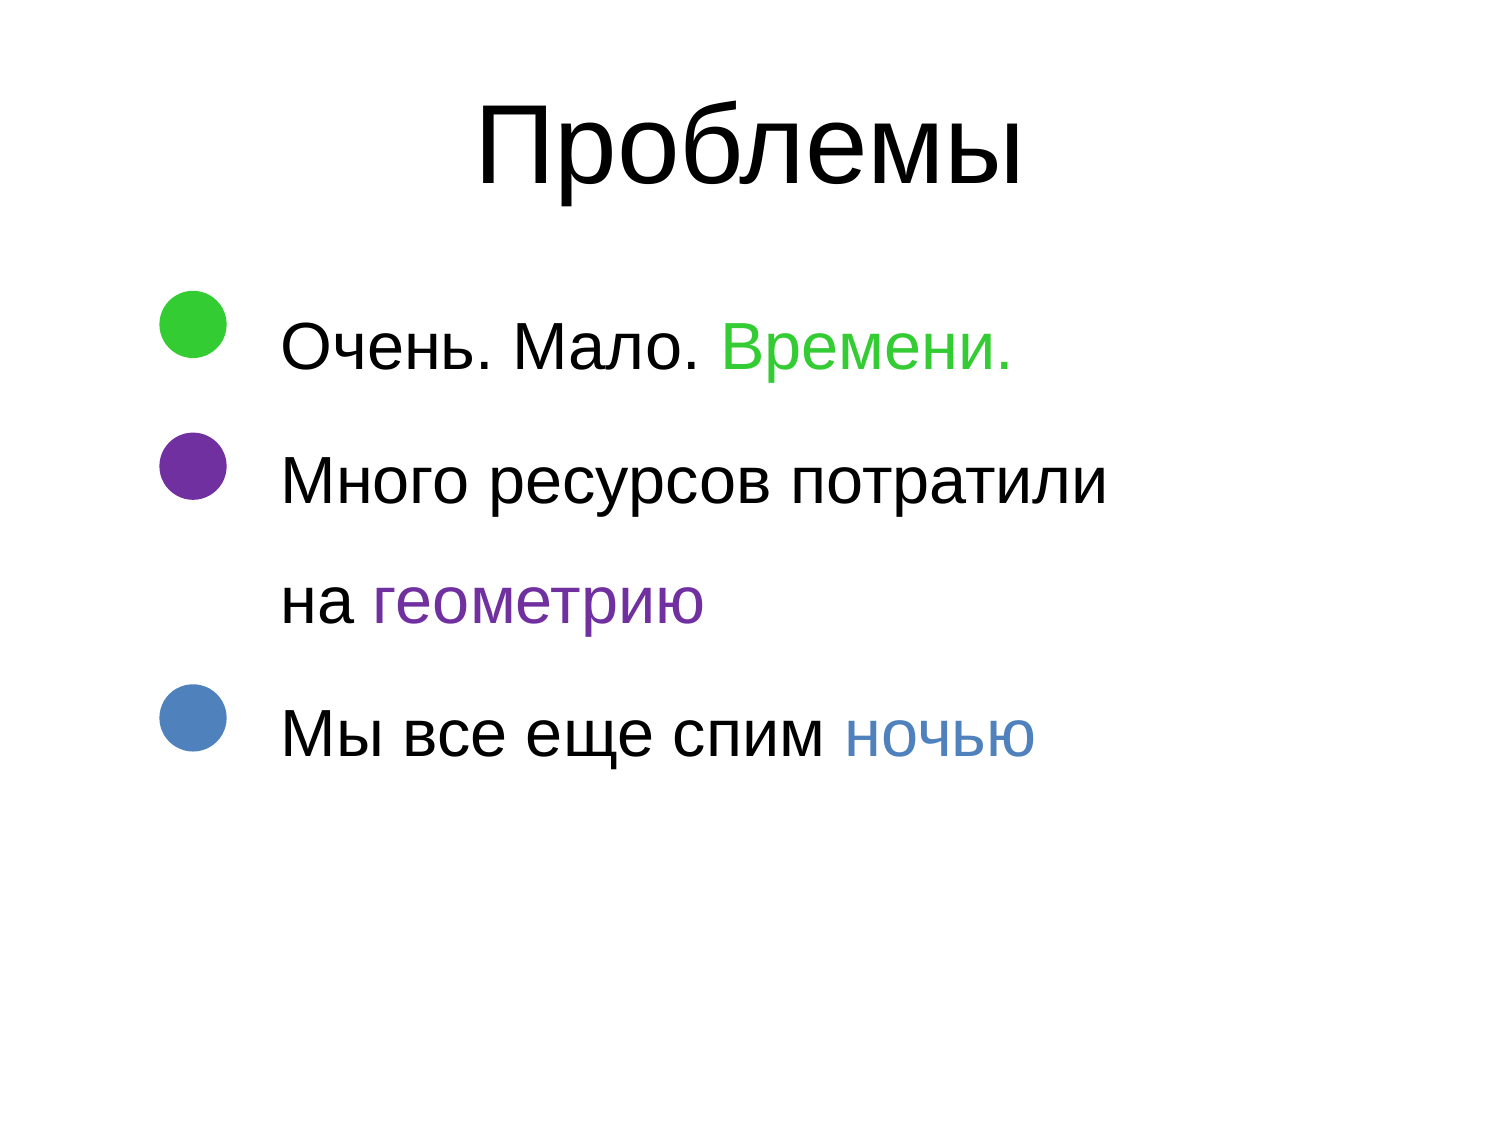

# Проблемы
Очень. Мало. Времени.
Много ресурсов потратили на геометрию
Мы все еще спим ночью